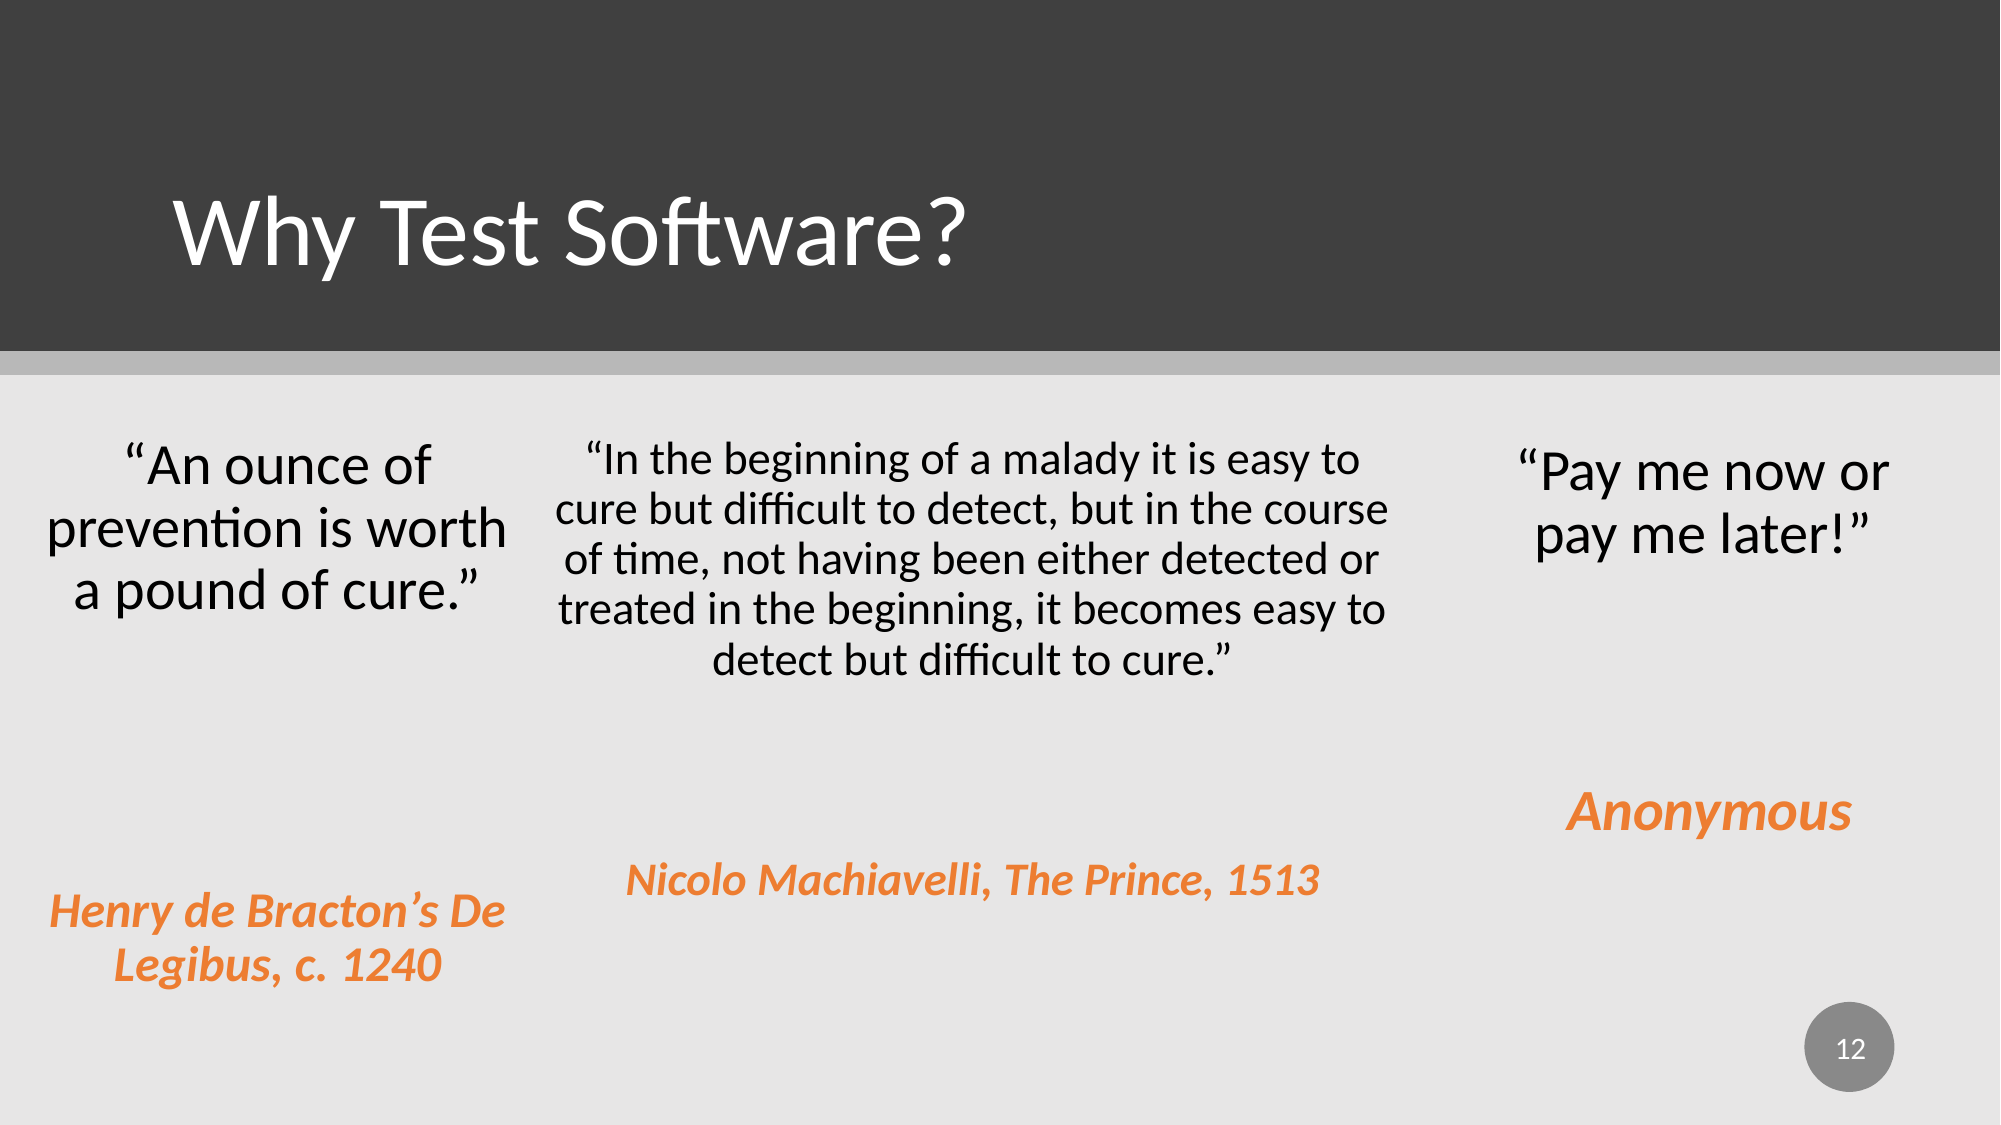

# Why Test Software?

“An ounce of prevention is worth a pound of cure.”

Henry de Bracton’s De Legibus, c. 1240

“In the beginning of a malady it is easy to cure but difficult to detect, but in the course of time, not having been either detected or treated in the beginning, it becomes easy to detect but difficult to cure.”

Nicolo Machiavelli, The Prince, 1513
“Pay me now or pay me later!”

 Anonymous
12